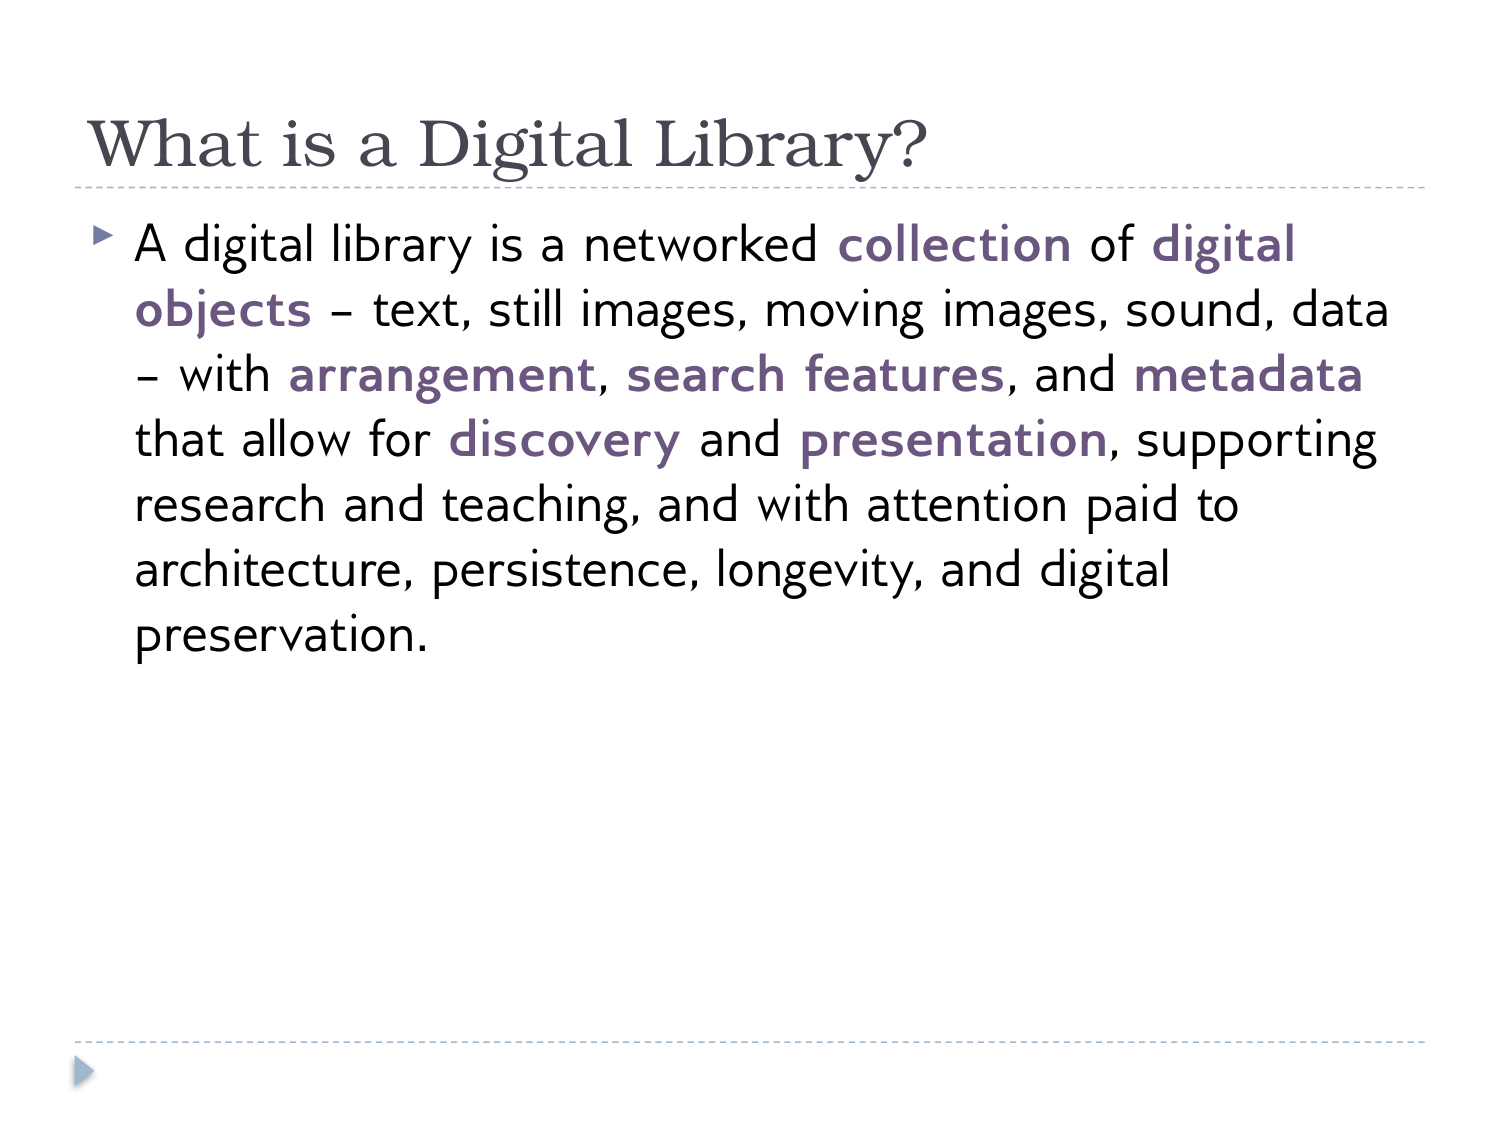

# What is a Digital Library?
A digital library is a networked collection of digital objects – text, still images, moving images, sound, data – with arrangement, search features, and metadata that allow for discovery and presentation, supporting research and teaching, and with attention paid to architecture, persistence, longevity, and digital preservation.